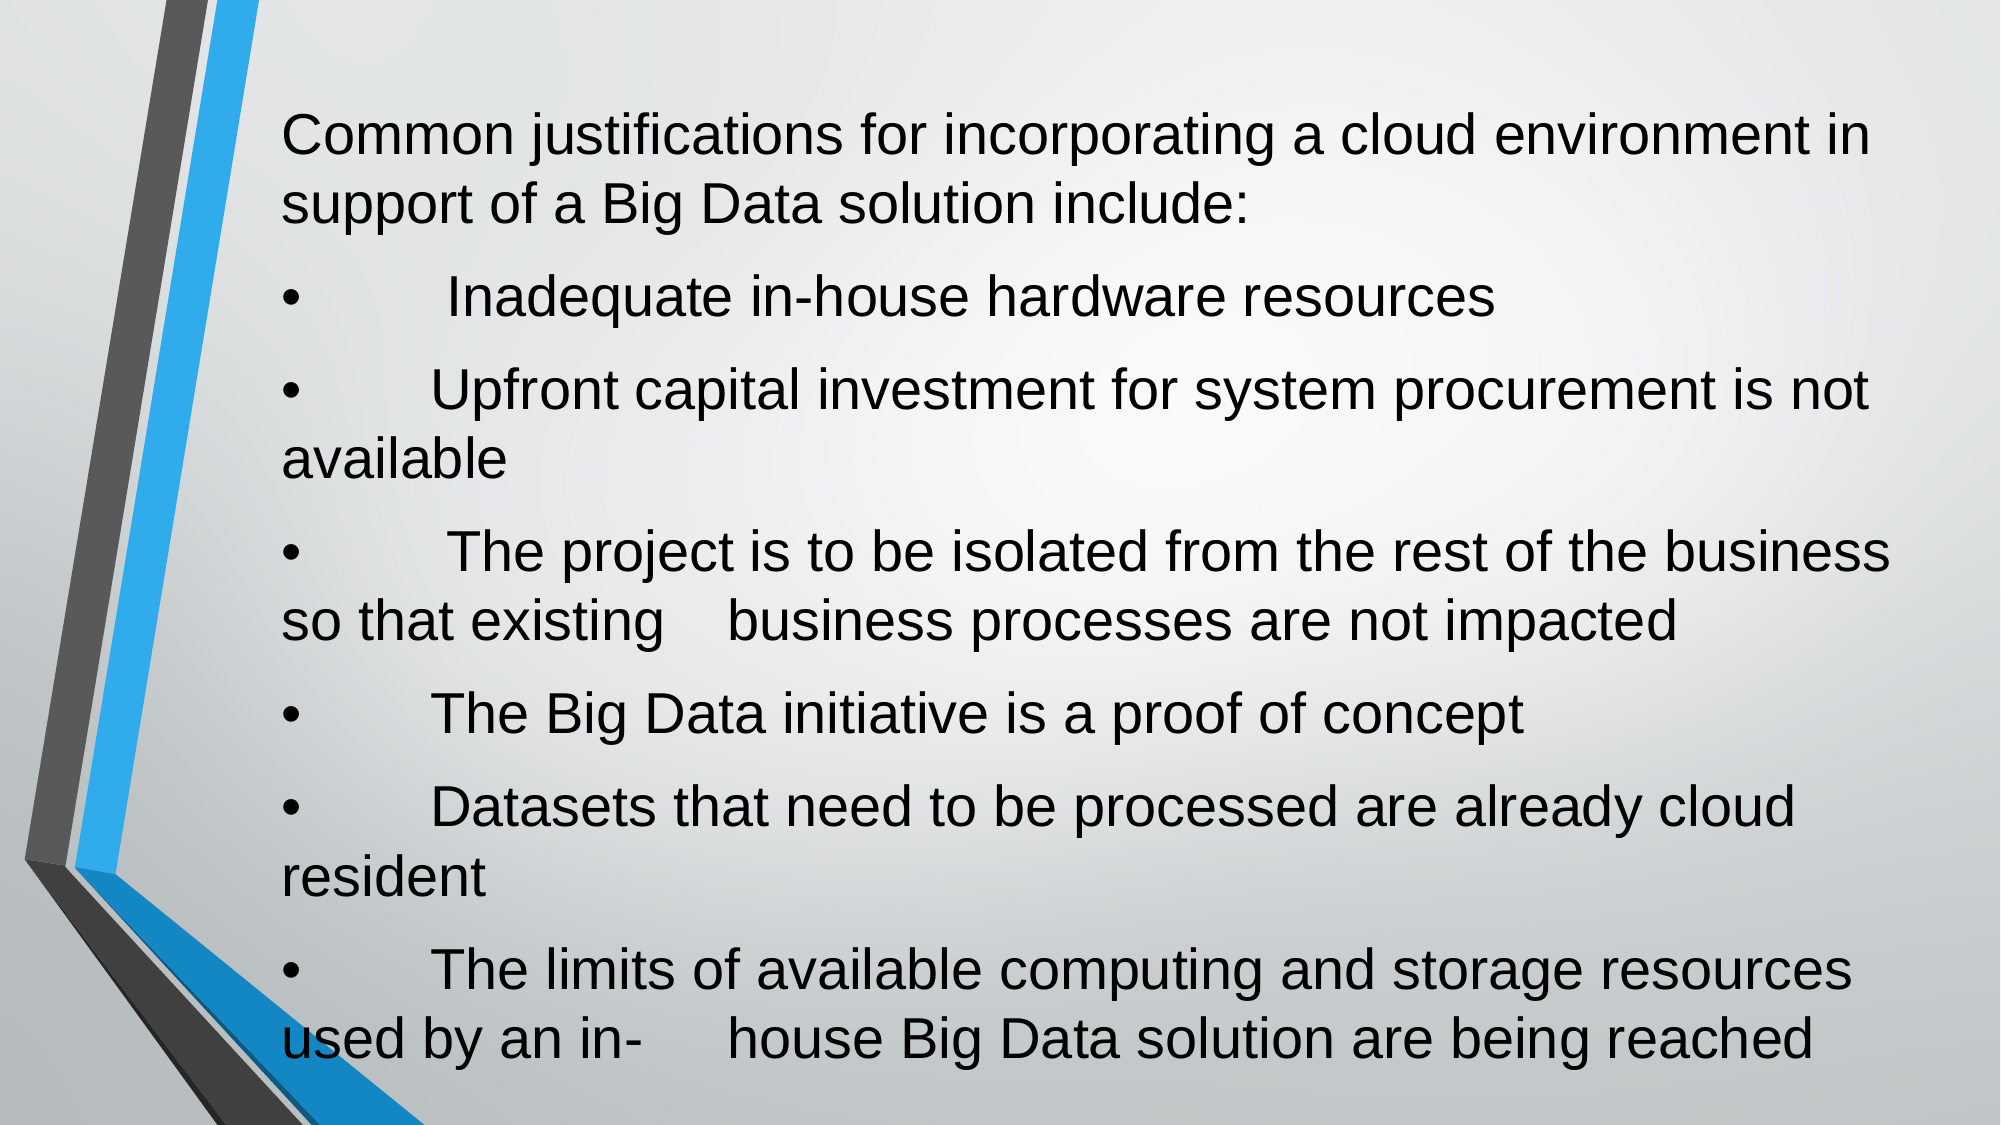

Common justifications for incorporating a cloud environment in support of a Big Data solution include:
•	 Inadequate in-house hardware resources
• 	Upfront capital investment for system procurement is not available
•	 The project is to be isolated from the rest of the business so that existing  	business processes are not impacted
• 	The Big Data initiative is a proof of concept
• 	Datasets that need to be processed are already cloud resident
• 	The limits of available computing and storage resources used by an in-	house Big Data solution are being reached